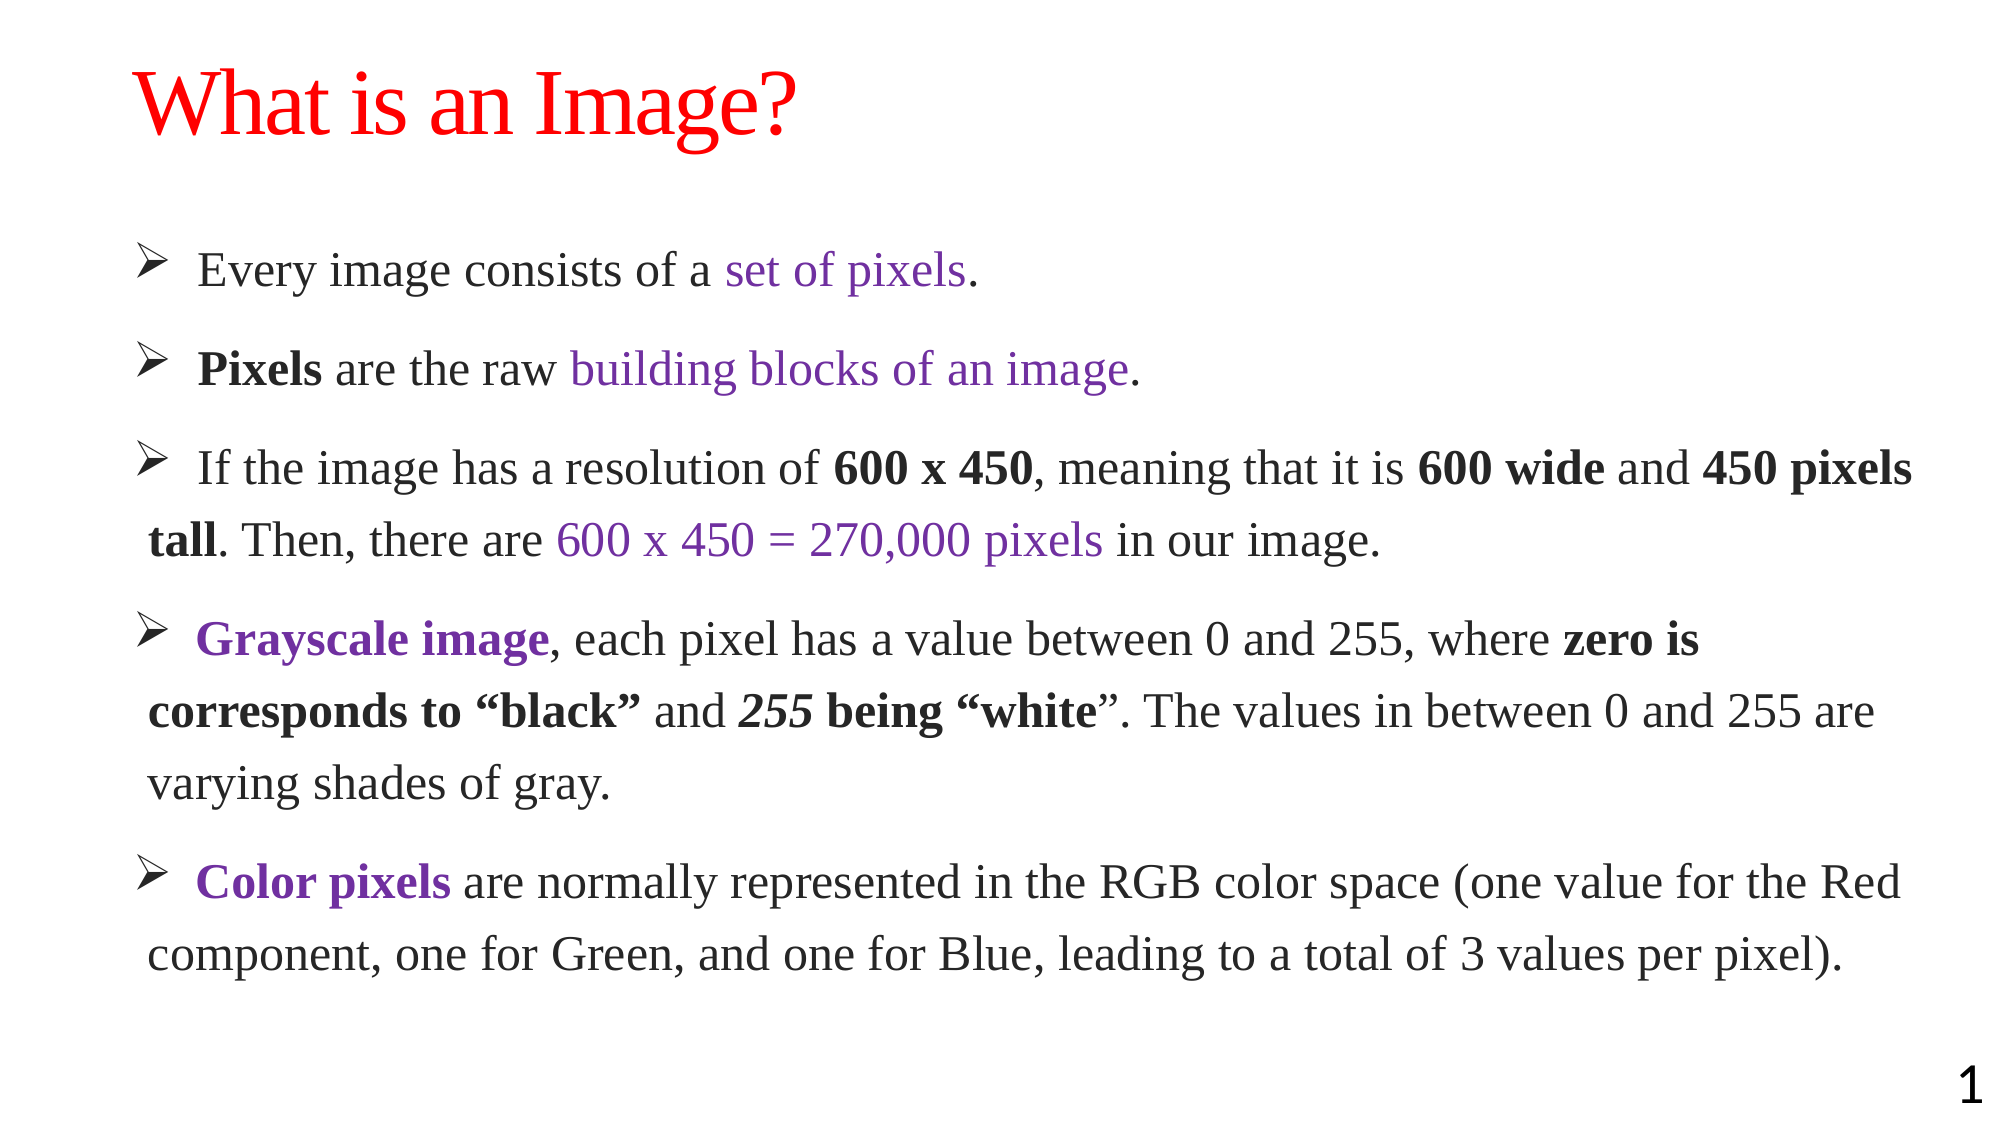

# What is an Image?
  Every image consists of a set of pixels.
  Pixels are the raw building blocks of an image.
  If the image has a resolution of 600 x 450, meaning that it is 600 wide and 450 pixels tall. Then, there are 600 x 450 = 270,000 pixels in our image.
  Grayscale image, each pixel has a value between 0 and 255, where zero is corresponds to “black” and 255 being “white”. The values in between 0 and 255 are varying shades of gray.
  Color pixels are normally represented in the RGB color space (one value for the Red component, one for Green, and one for Blue, leading to a total of 3 values per pixel).
1